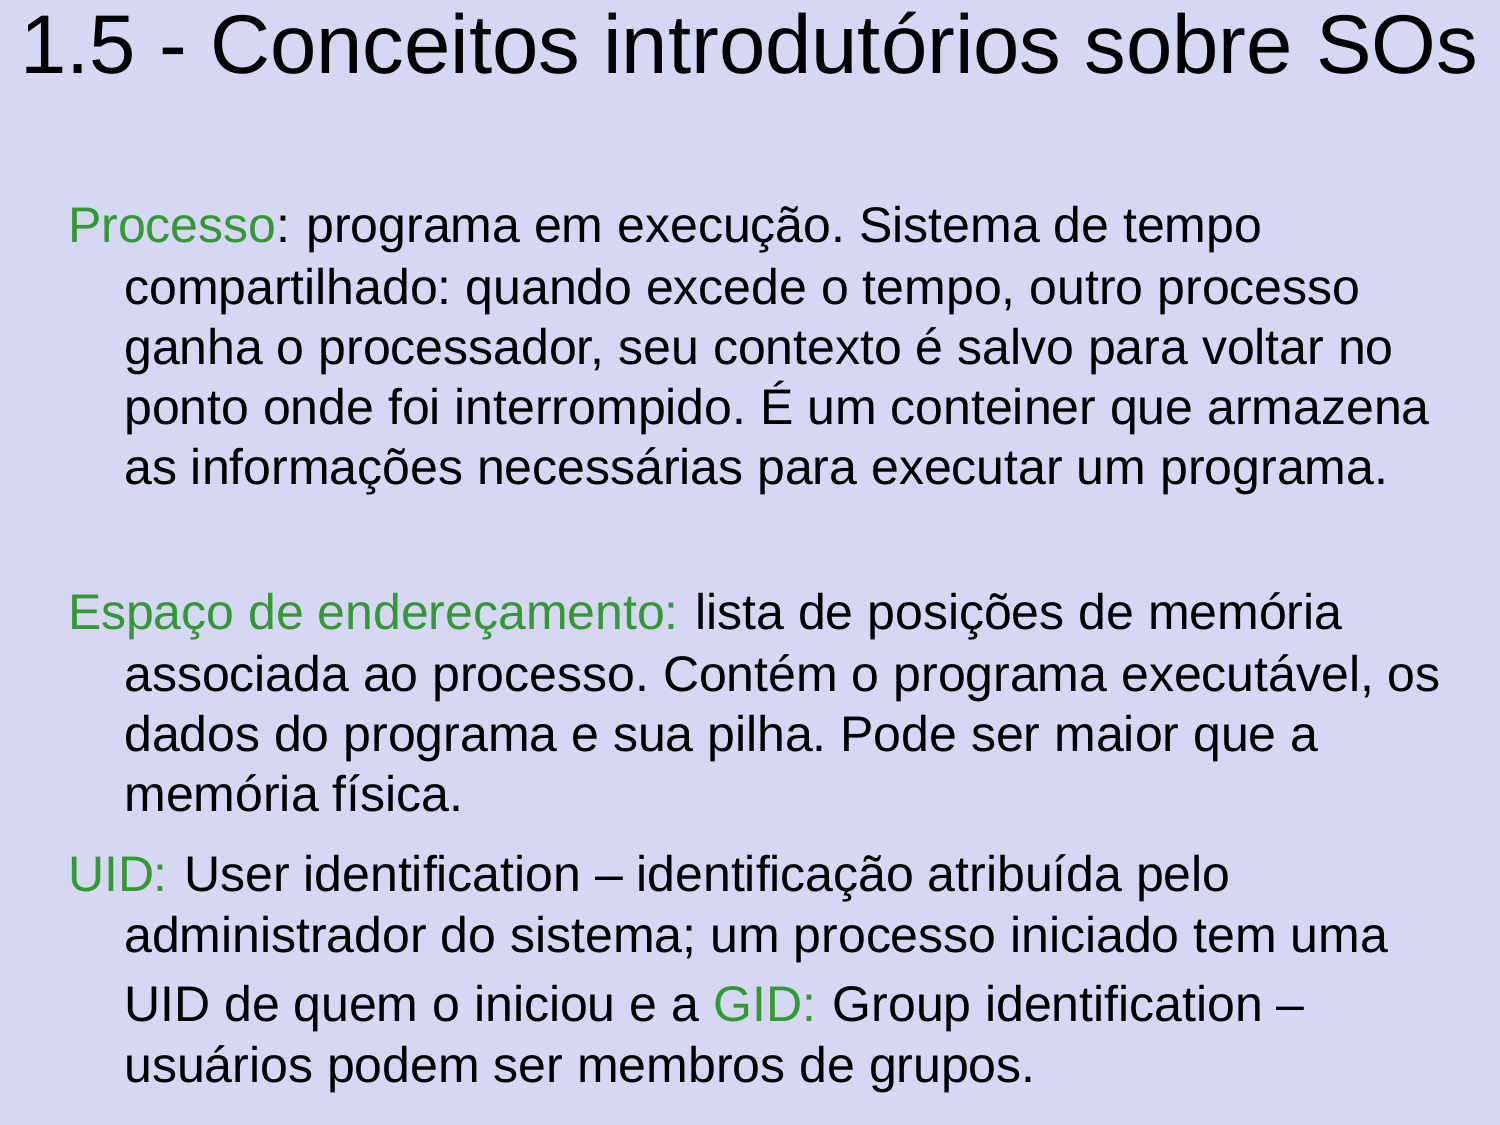

# 1.5 - Conceitos introdutórios sobre SOs
Processo: programa em execução. Sistema de tempo compartilhado: quando excede o tempo, outro processo ganha o processador, seu contexto é salvo para voltar no ponto onde foi interrompido. É um conteiner que armazena as informações necessárias para executar um programa.

Espaço de endereçamento: lista de posições de memória associada ao processo. Contém o programa executável, os dados do programa e sua pilha. Pode ser maior que a memória física.
UID: User identification – identificação atribuída pelo administrador do sistema; um processo iniciado tem uma UID de quem o iniciou e a GID: Group identification – usuários podem ser membros de grupos.